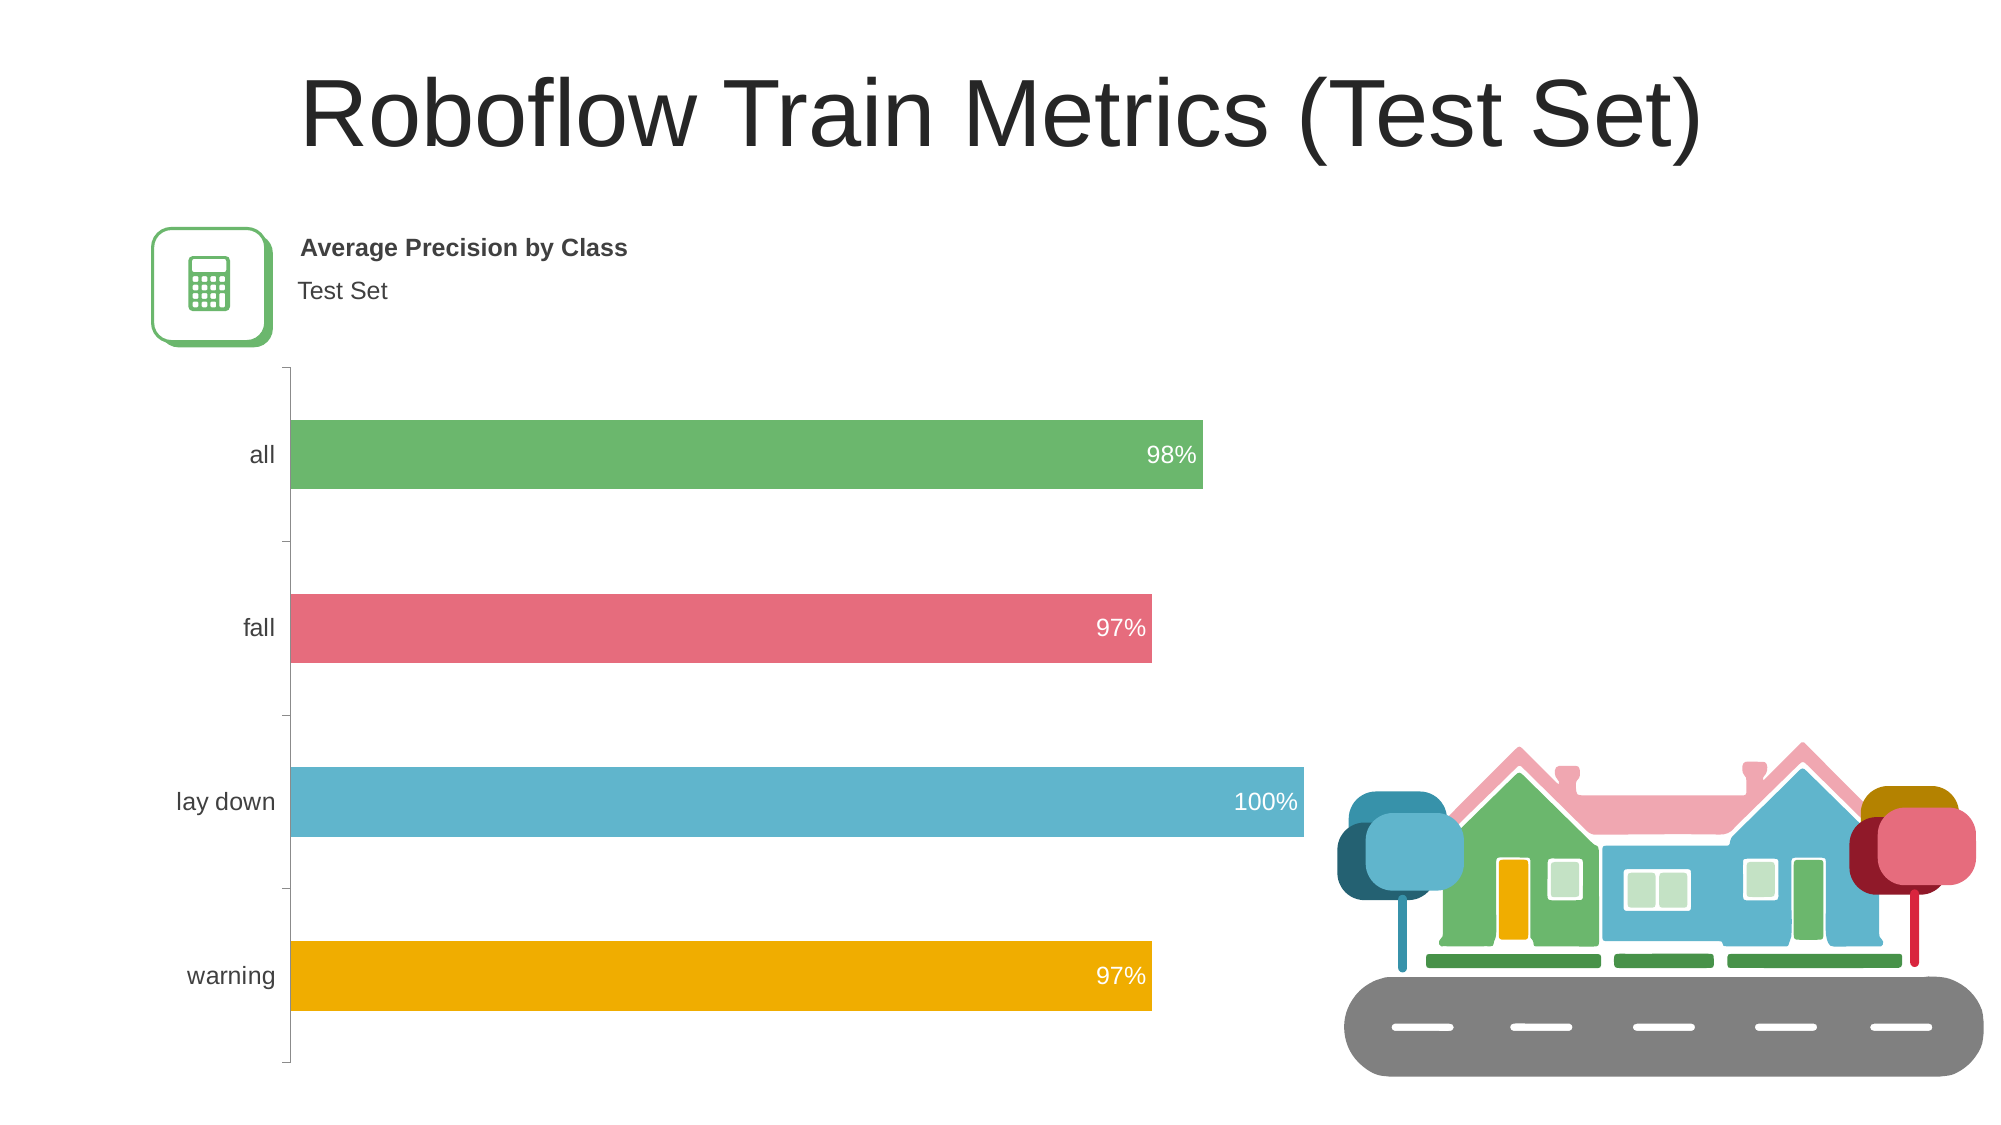

Roboflow Train Metrics (Test Set)
Average Precision by Class
Test Set

### Chart

| Category | Series 1 |
|---|---|
| warning | 97.0 |
| lay down | 100.0 |
| fall | 97.0 |
| all | 98.0 |